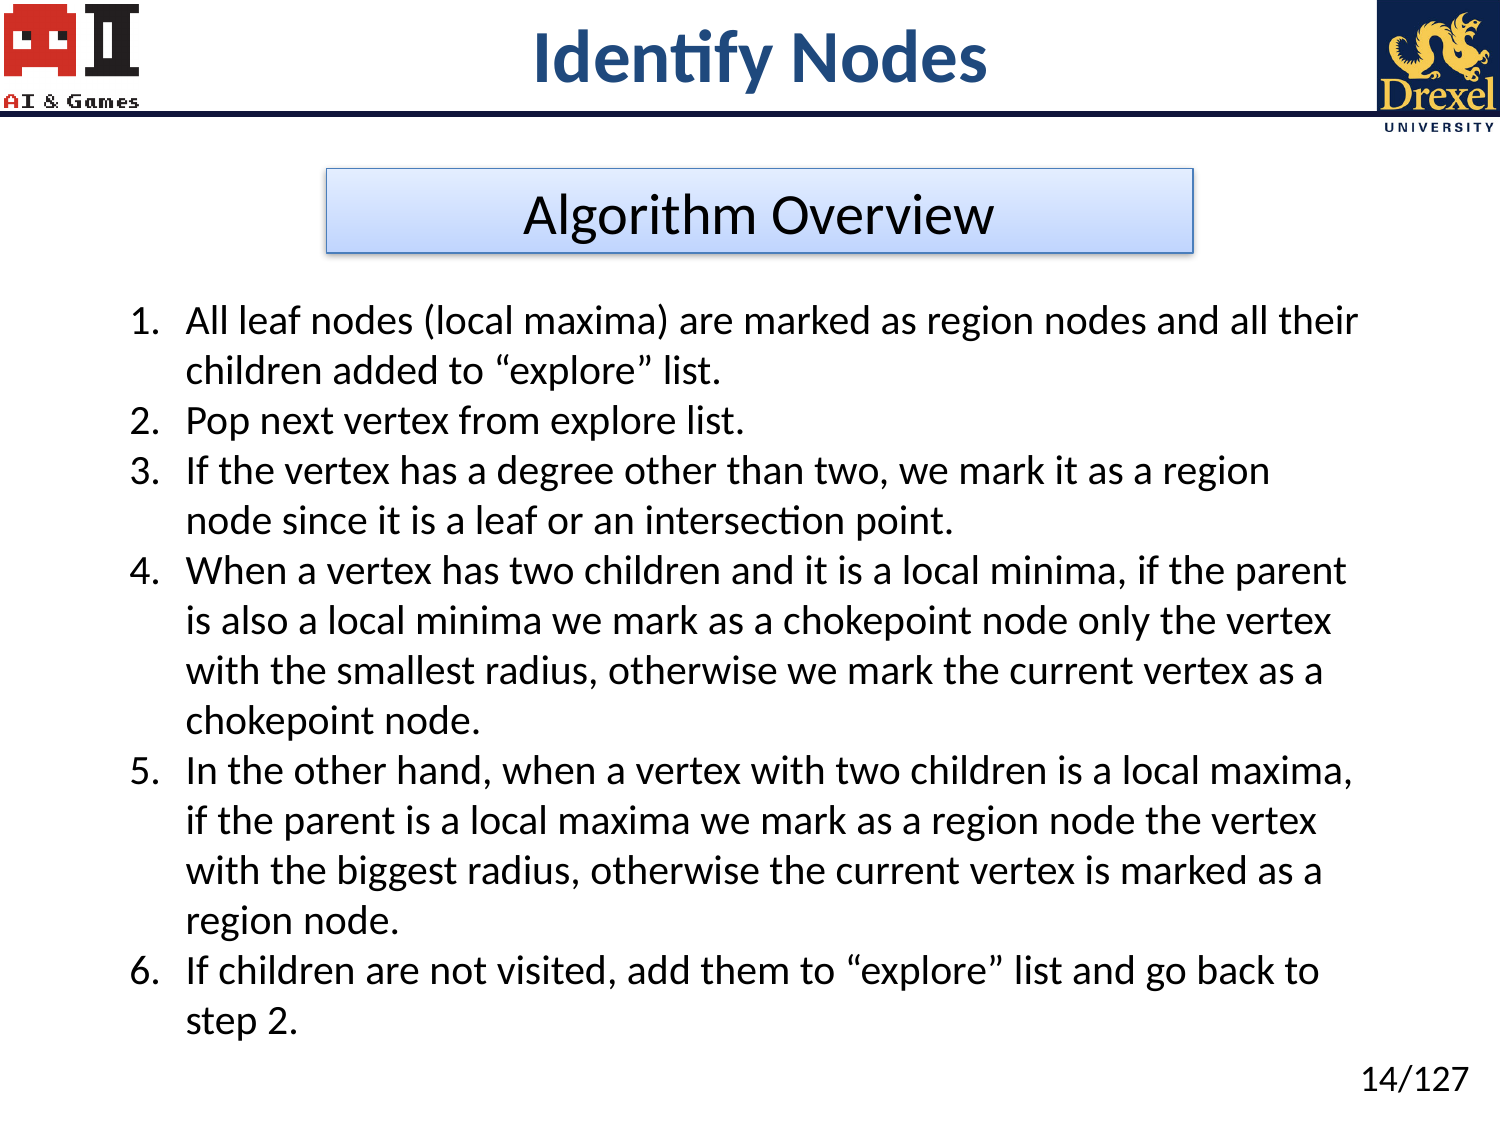

# Identify Nodes
Algorithm Overview
All leaf nodes (local maxima) are marked as region nodes and all their children added to “explore” list.
Pop next vertex from explore list.
If the vertex has a degree other than two, we mark it as a region node since it is a leaf or an intersection point.
When a vertex has two children and it is a local minima, if the parent is also a local minima we mark as a chokepoint node only the vertex with the smallest radius, otherwise we mark the current vertex as a chokepoint node.
In the other hand, when a vertex with two children is a local maxima, if the parent is a local maxima we mark as a region node the vertex with the biggest radius, otherwise the current vertex is marked as a region node.
If children are not visited, add them to “explore” list and go back to step 2.